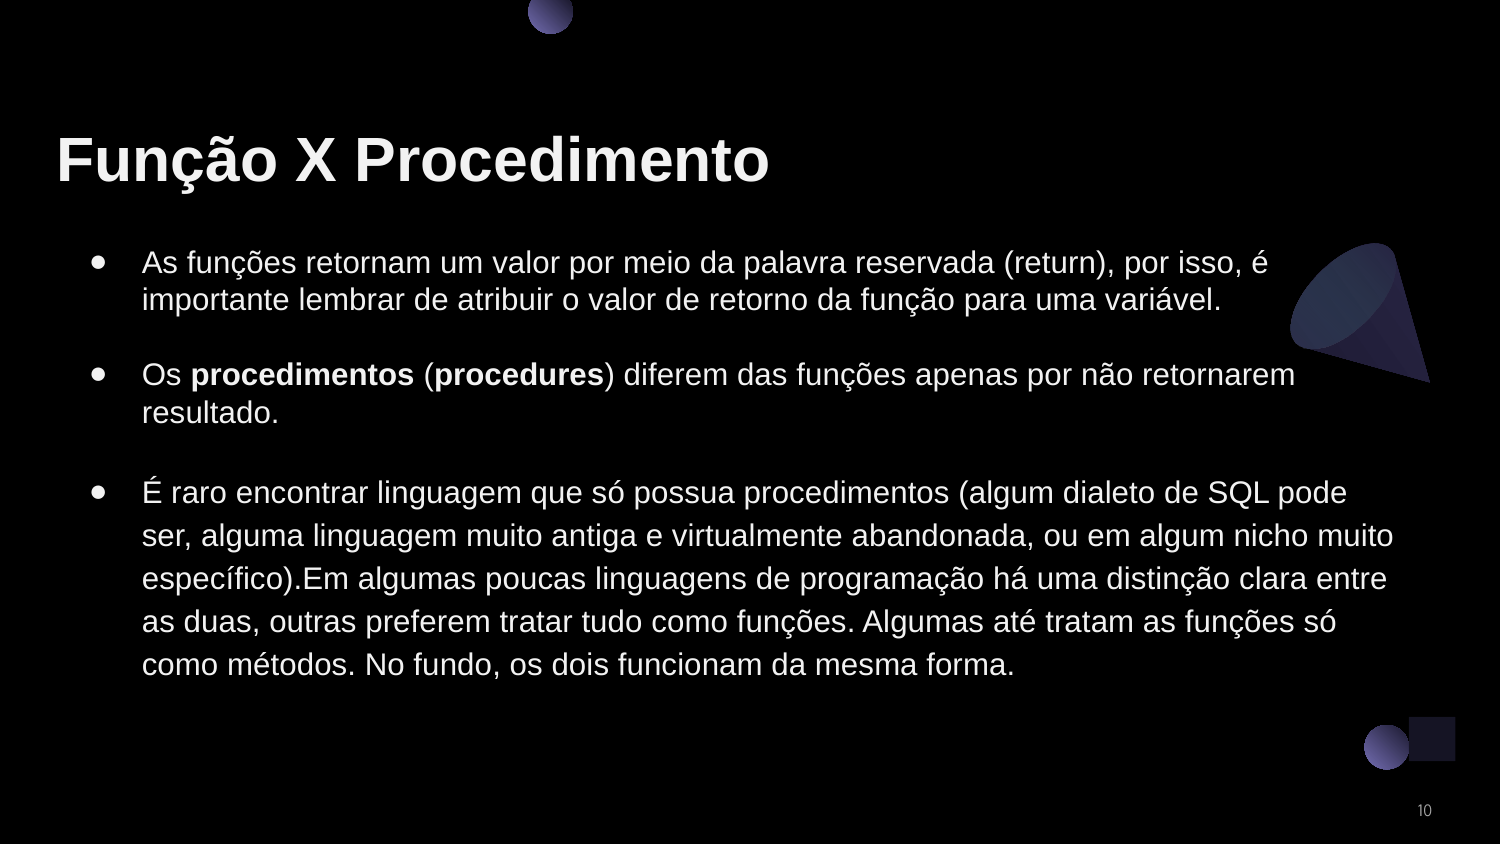

# Função X Procedimento

As funções retornam um valor por meio da palavra reservada (return), por isso, é importante lembrar de atribuir o valor de retorno da função para uma variável.
Os procedimentos (procedures) diferem das funções apenas por não retornarem resultado.

É raro encontrar linguagem que só possua procedimentos (algum dialeto de SQL pode ser, alguma linguagem muito antiga e virtualmente abandonada, ou em algum nicho muito específico).Em algumas poucas linguagens de programação há uma distinção clara entre as duas, outras preferem tratar tudo como funções. Algumas até tratam as funções só como métodos. No fundo, os dois funcionam da mesma forma.

10